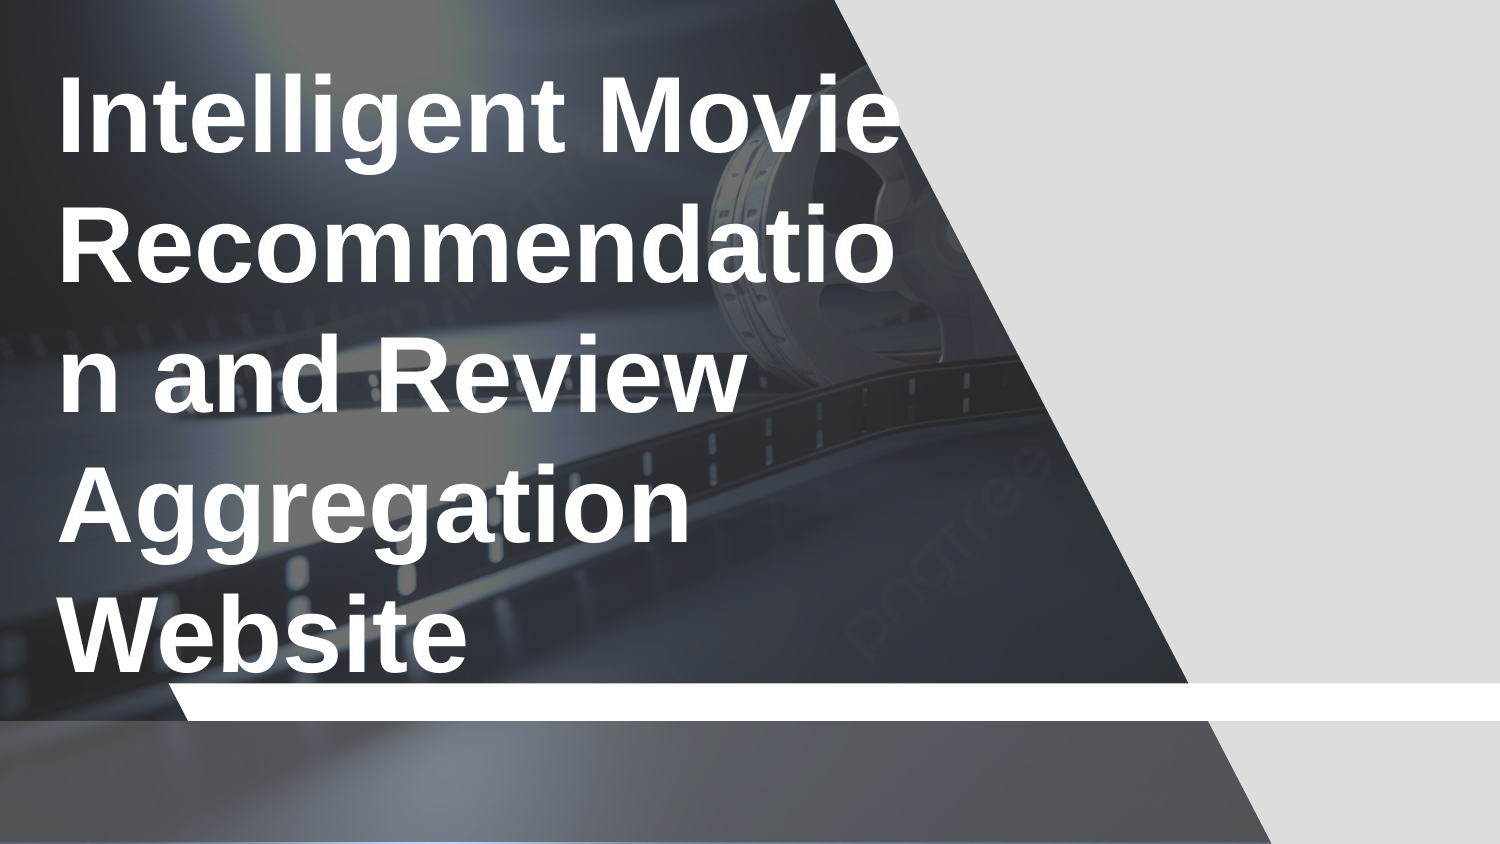

# Intelligent Movie Recommendation and Review Aggregation Website